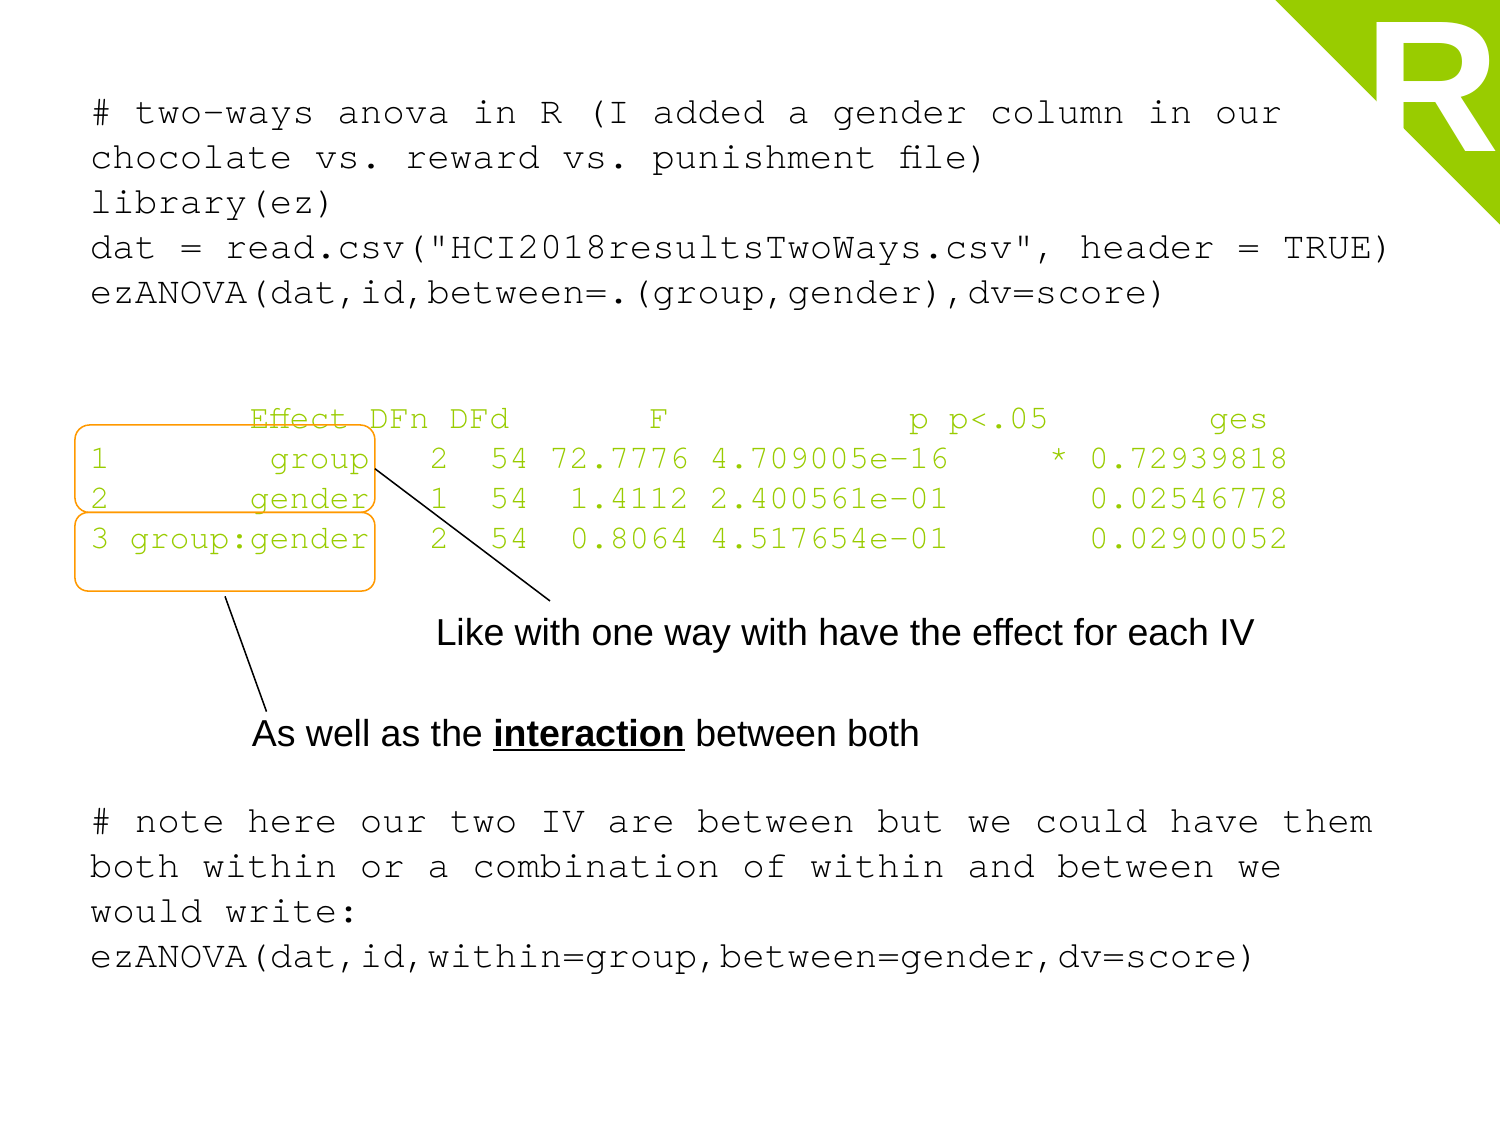

R

# two-ways anova in R (I added a gender column in our chocolate vs. reward vs. punishment file)
library(ez)
dat = read.csv("HCI2018resultsTwoWays.csv", header = TRUE)
ezANOVA(dat,id,between=.(group,gender),dv=score)

        Effect DFn DFd       F            p p<.05        ges
1        group   2  54 72.7776 4.709005e-16     * 0.72939818
2       gender   1  54  1.4112 2.400561e-01       0.02546778
3 group:gender   2  54  0.8064 4.517654e-01       0.02900052

# note here our two IV are between but we could have them both within or a combination of within and between we would write: ezANOVA(dat,id,within=group,between=gender,dv=score)

Like with one way with have the effect for each IV
As well as the interaction between both